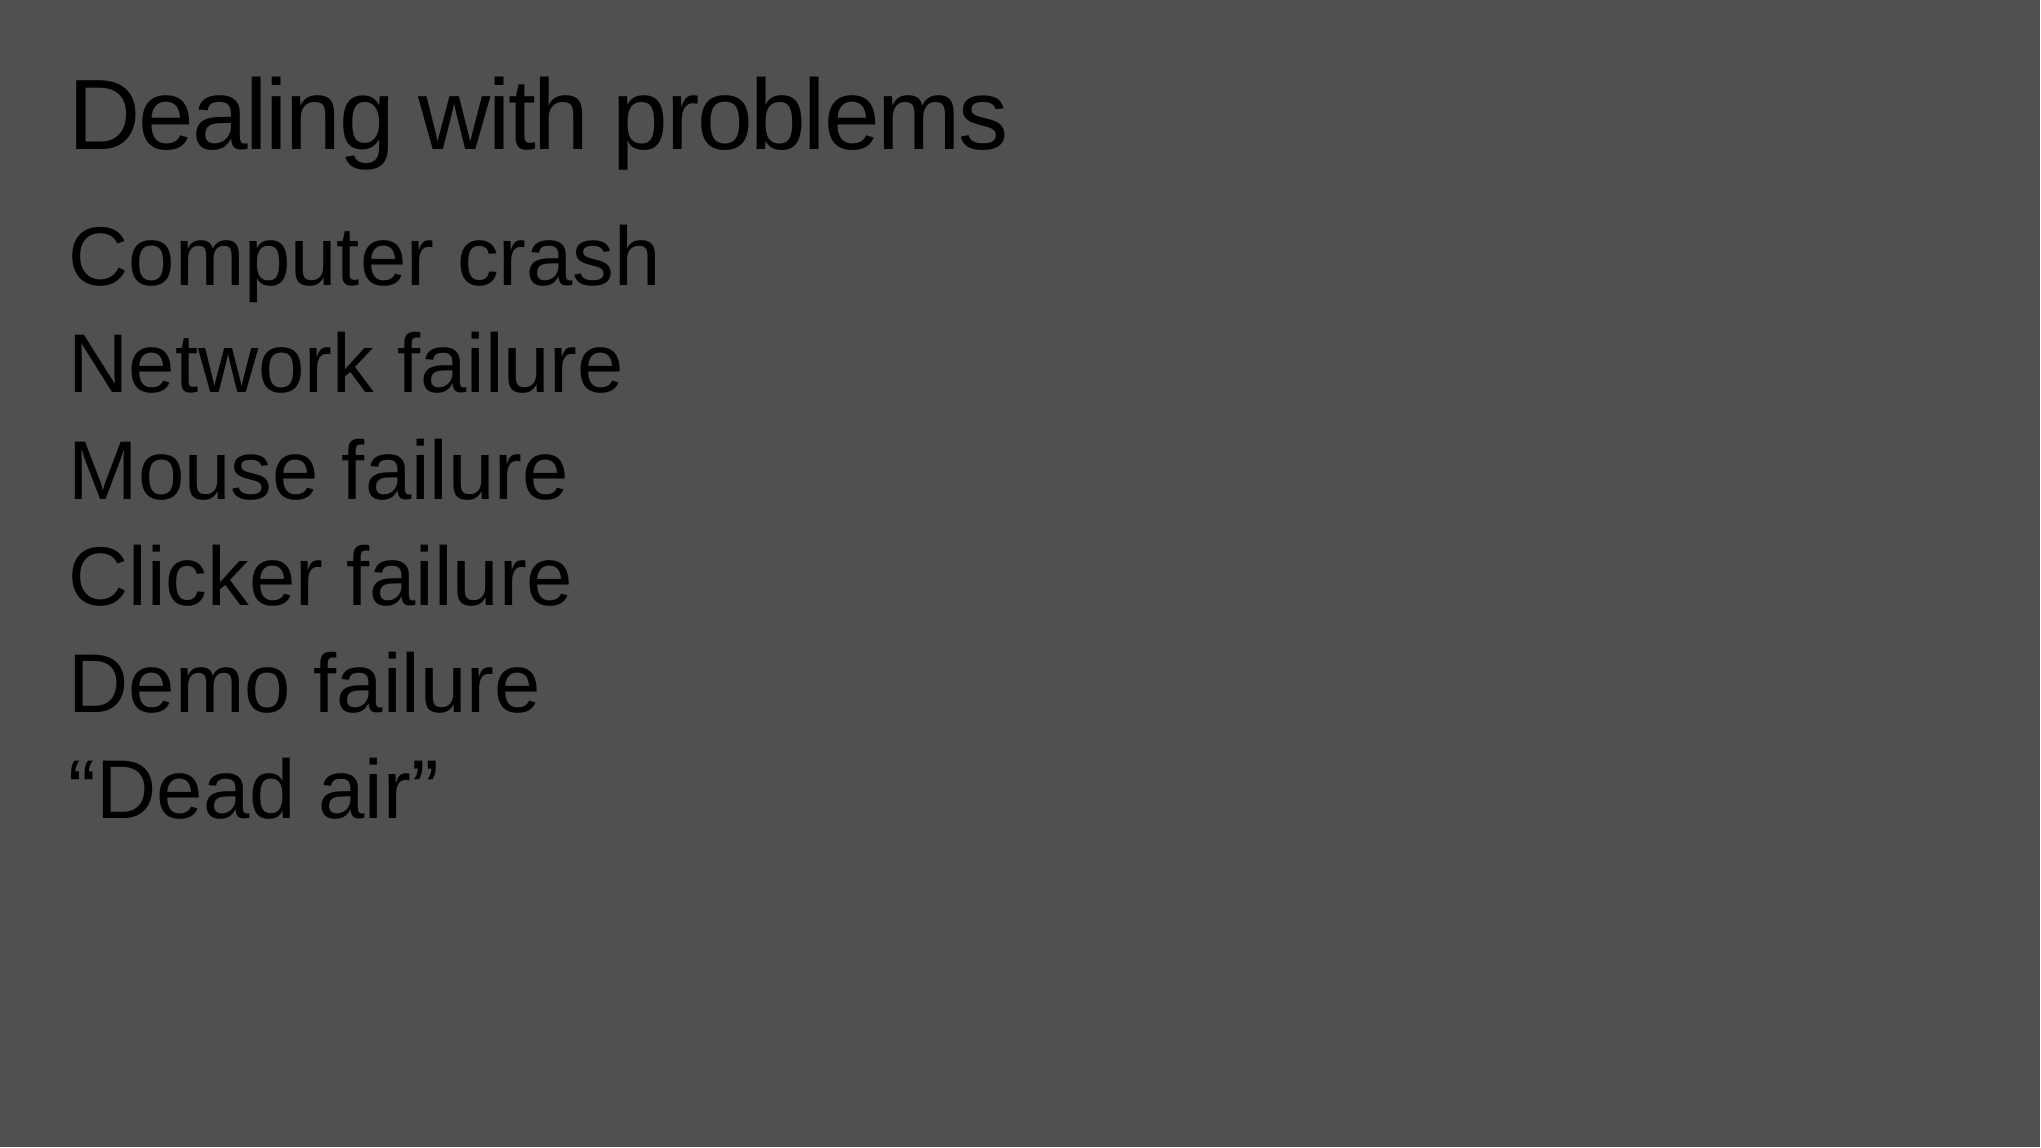

# Dealing with problems
Computer crash
Network failure
Mouse failure
Clicker failure
Demo failure
“Dead air”